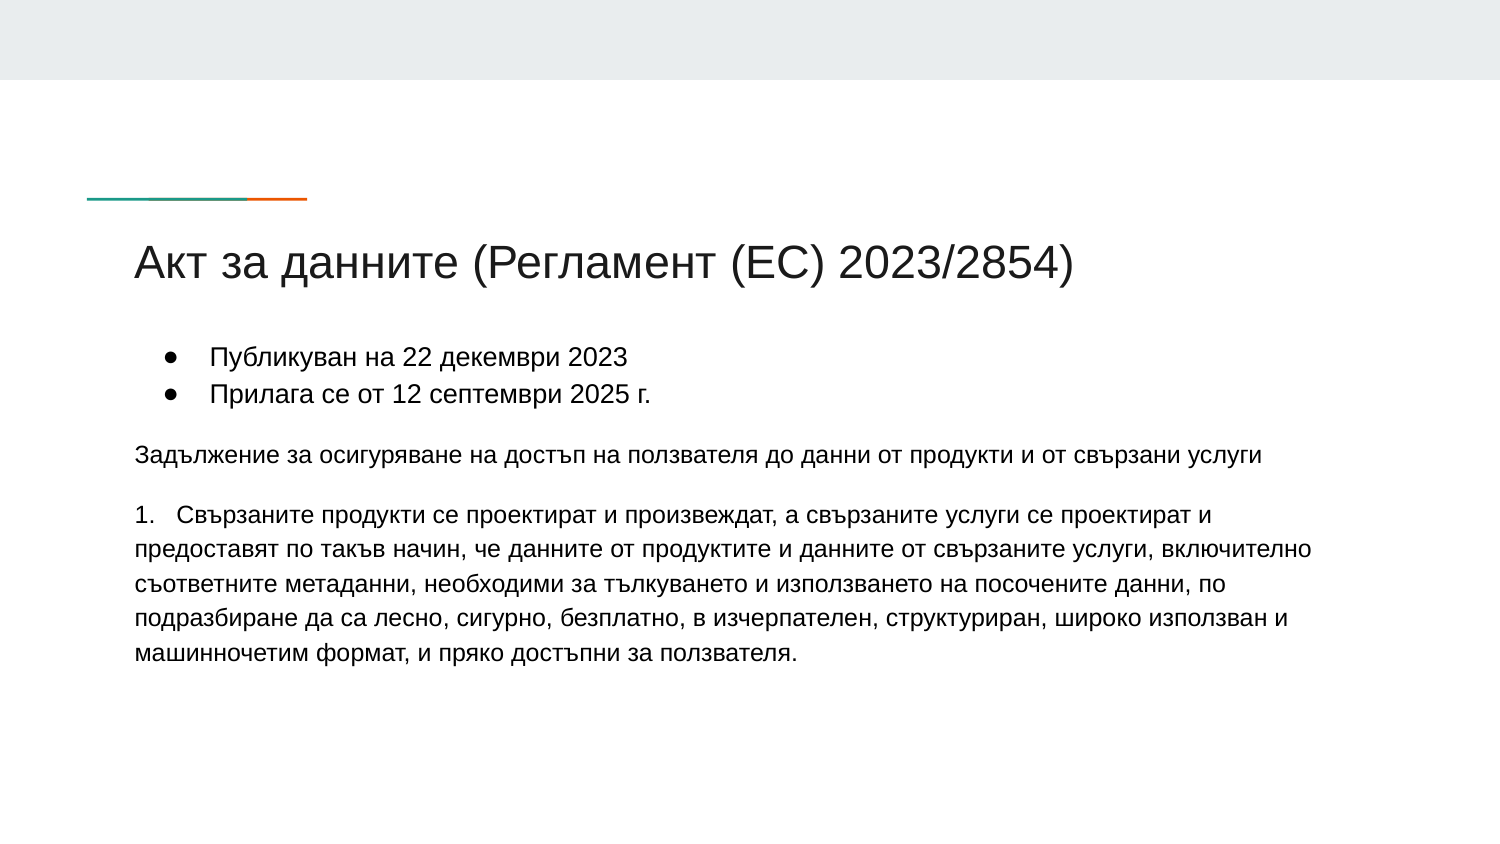

# Акт за данните (Регламент (ЕС) 2023/2854)
Публикуван на 22 декември 2023
Прилага се от 12 септември 2025 г.
Задължение за осигуряване на достъп на ползвателя до данни от продукти и от свързани услуги
1.   Свързаните продукти се проектират и произвеждат, а свързаните услуги се проектират и предоставят по такъв начин, че данните от продуктите и данните от свързаните услуги, включително съответните метаданни, необходими за тълкуването и използването на посочените данни, по подразбиране да са лесно, сигурно, безплатно, в изчерпателен, структуриран, широко използван и машинночетим формат, и пряко достъпни за ползвателя.